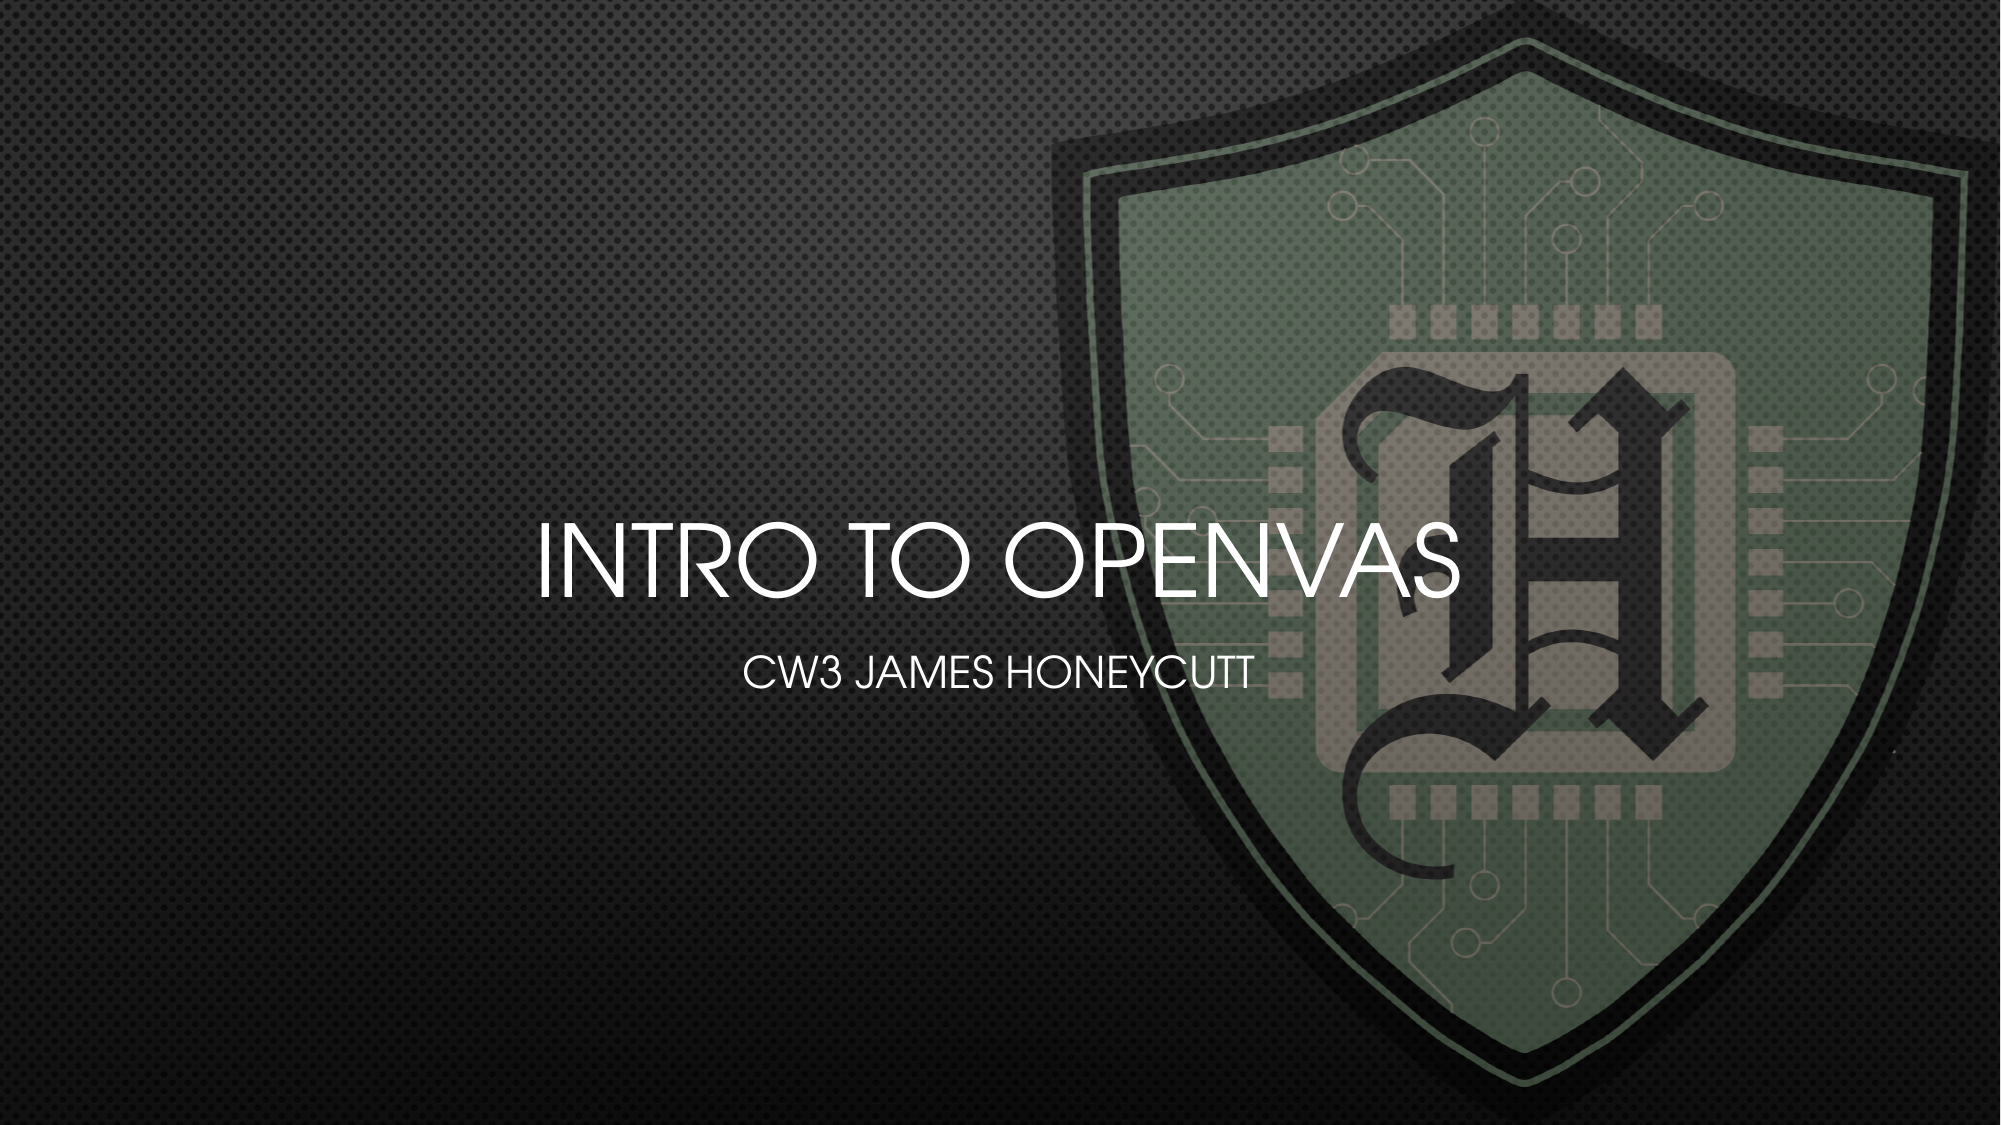

# Intro to Openvas
CW3 JAMES HONEYCUTT